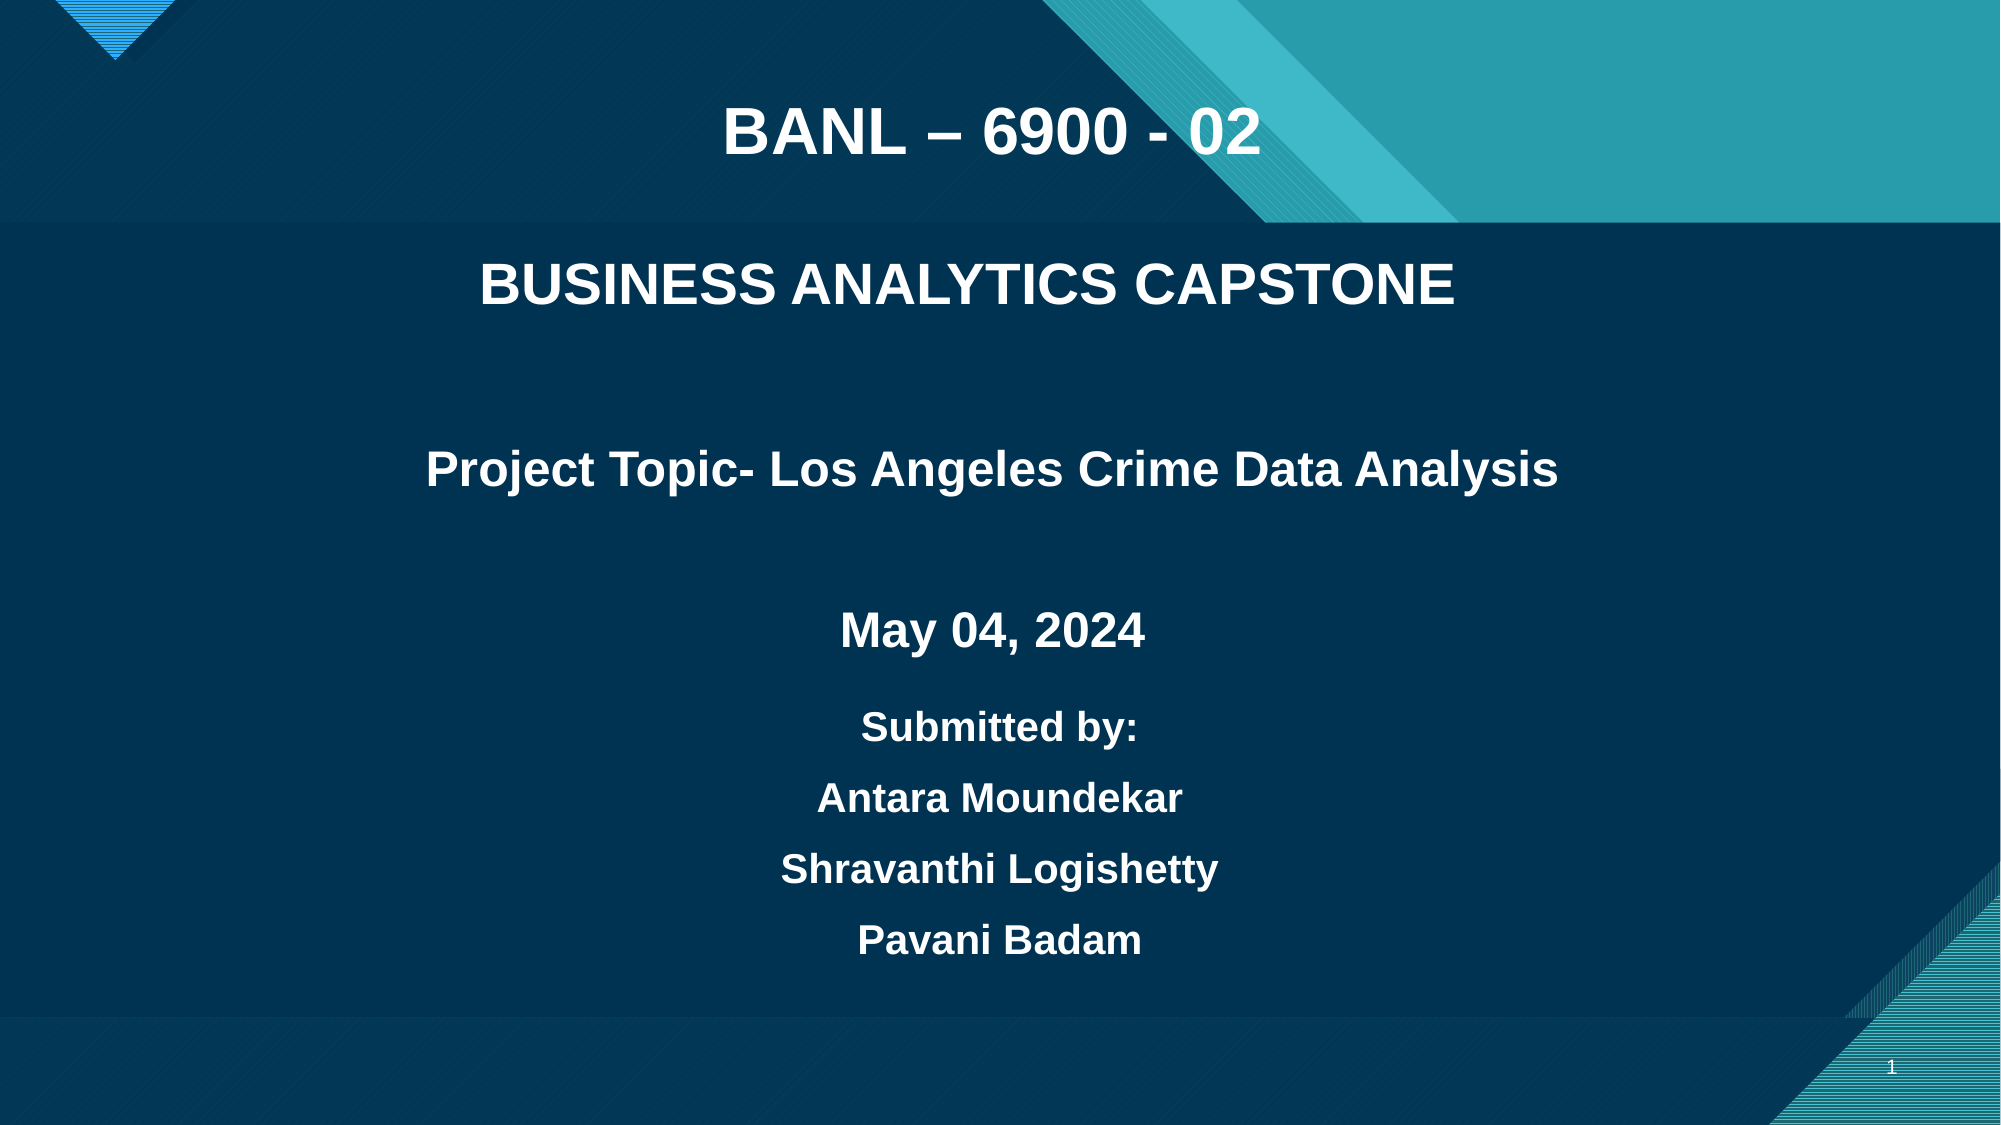

# BANL – 6900 - 02
BUSINESS ANALYTICS CAPSTONE
Project Topic- Los Angeles Crime Data Analysis

May 04, 2024
Submitted by:
Antara Moundekar
Shravanthi Logishetty
Pavani Badam
1